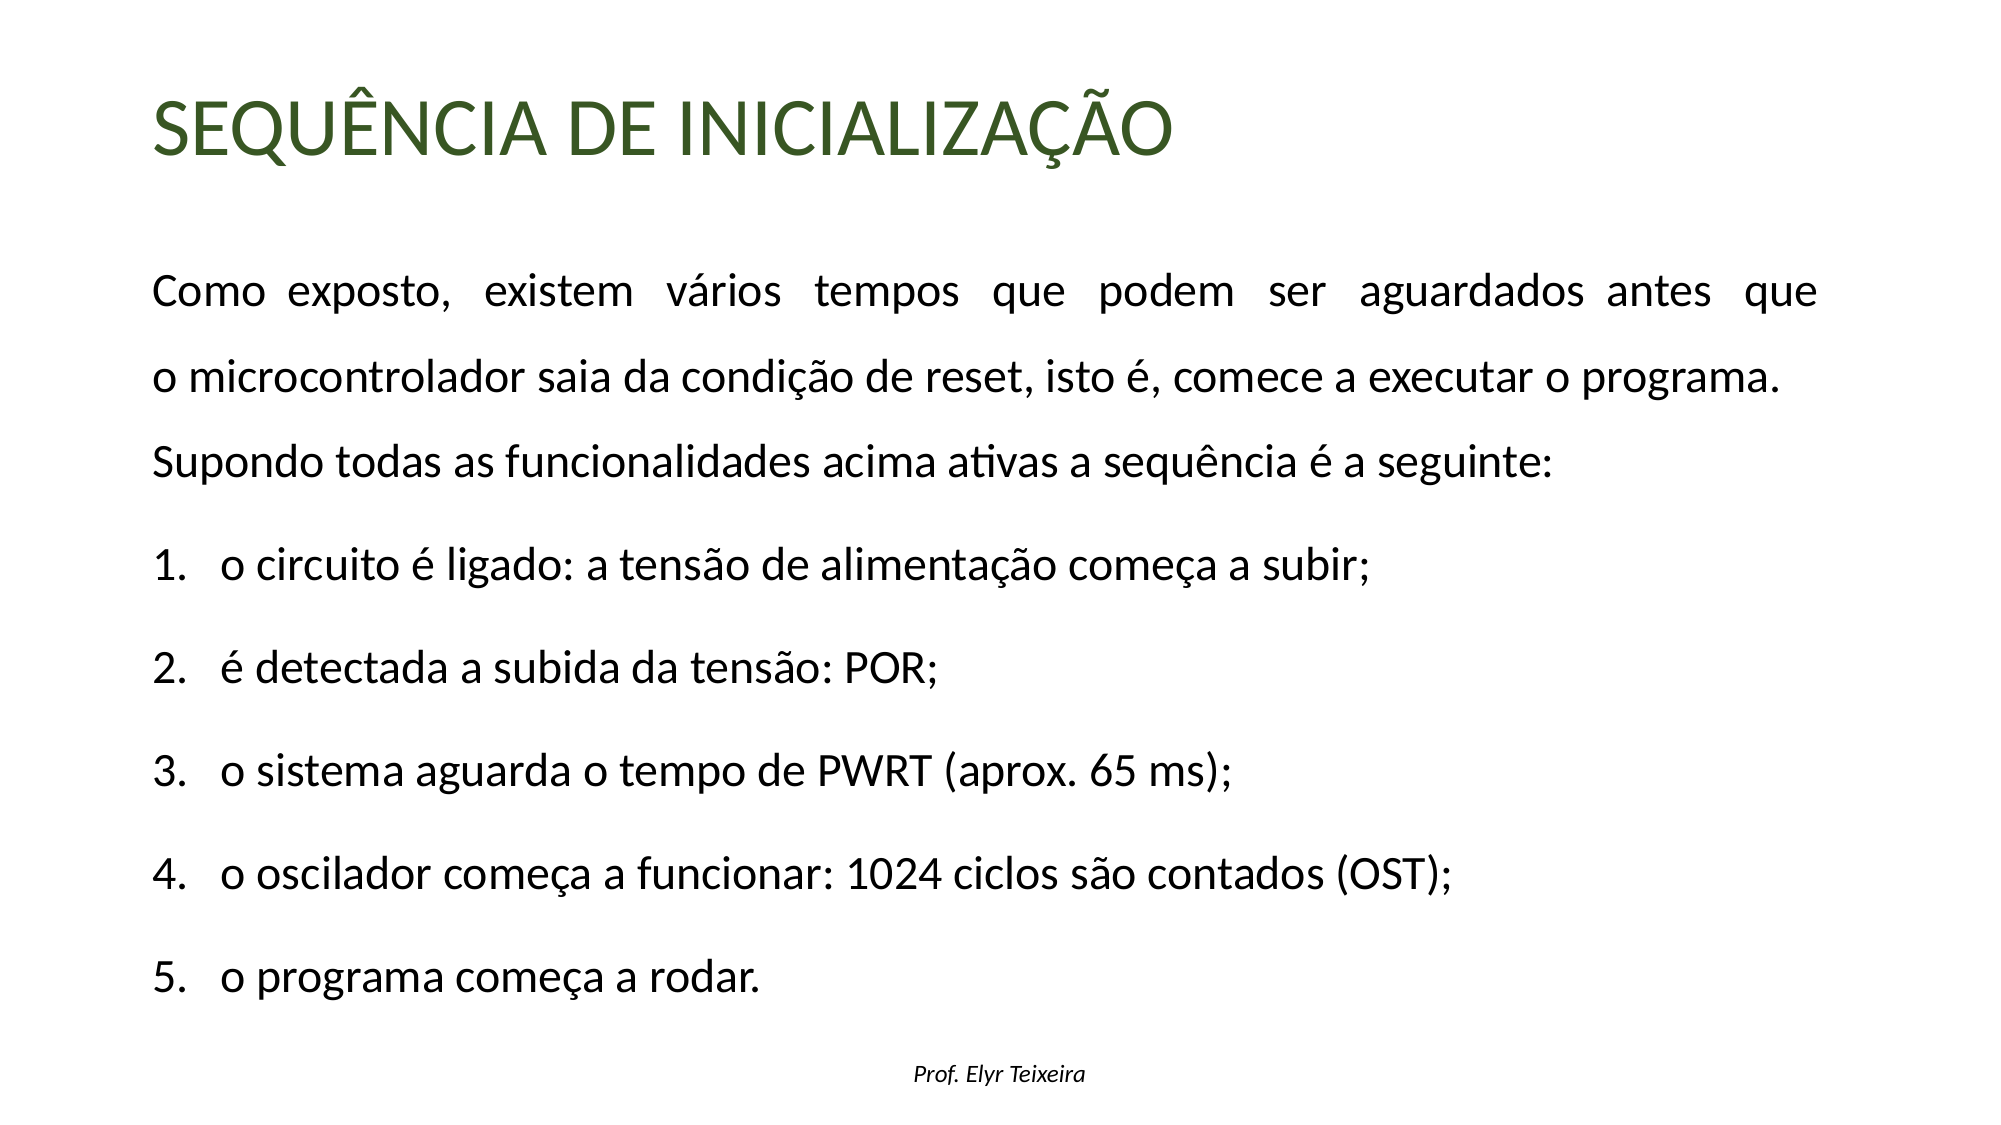

# Sequência de inicialização
﻿Como  exposto,   existem   vários   tempos   que   podem   ser   aguardados  antes   que  o microcontrolador saia da condição de reset, isto é, comece a executar o programa. Supondo todas as funcionalidades acima ativas a sequência é a seguinte:
1.   o circuito é ligado: a tensão de alimentação começa a subir;
2.   é detectada a subida da tensão: POR;
3.   o sistema aguarda o tempo de PWRT (aprox. 65 ms);
4.   o oscilador começa a funcionar: 1024 ciclos são contados (OST);
5.   o programa começa a rodar.